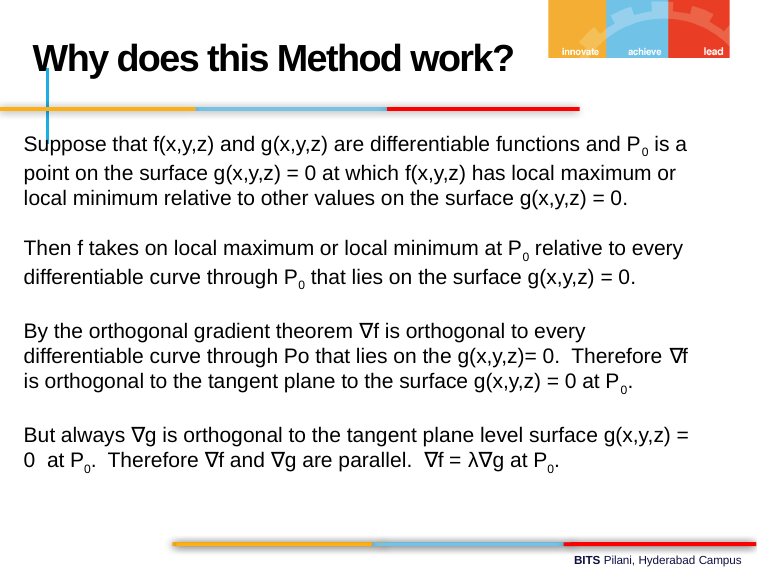

Why does this Method work?
Suppose that f(x,y,z) and g(x,y,z) are differentiable functions and P0 is a point on the surface g(x,y,z) = 0 at which f(x,y,z) has local maximum or local minimum relative to other values on the surface g(x,y,z) = 0.

Then f takes on local maximum or local minimum at P0 relative to every differentiable curve through P0 that lies on the surface g(x,y,z) = 0.

By the orthogonal gradient theorem ∇f is orthogonal to every differentiable curve through Po that lies on the g(x,y,z)= 0.  Therefore ∇f is orthogonal to the tangent plane to the surface g(x,y,z) = 0 at P0.

But always ∇g is orthogonal to the tangent plane level surface g(x,y,z) = 0  at P0.  Therefore ∇f and ∇g are parallel.  ∇f = λ∇g at P0.